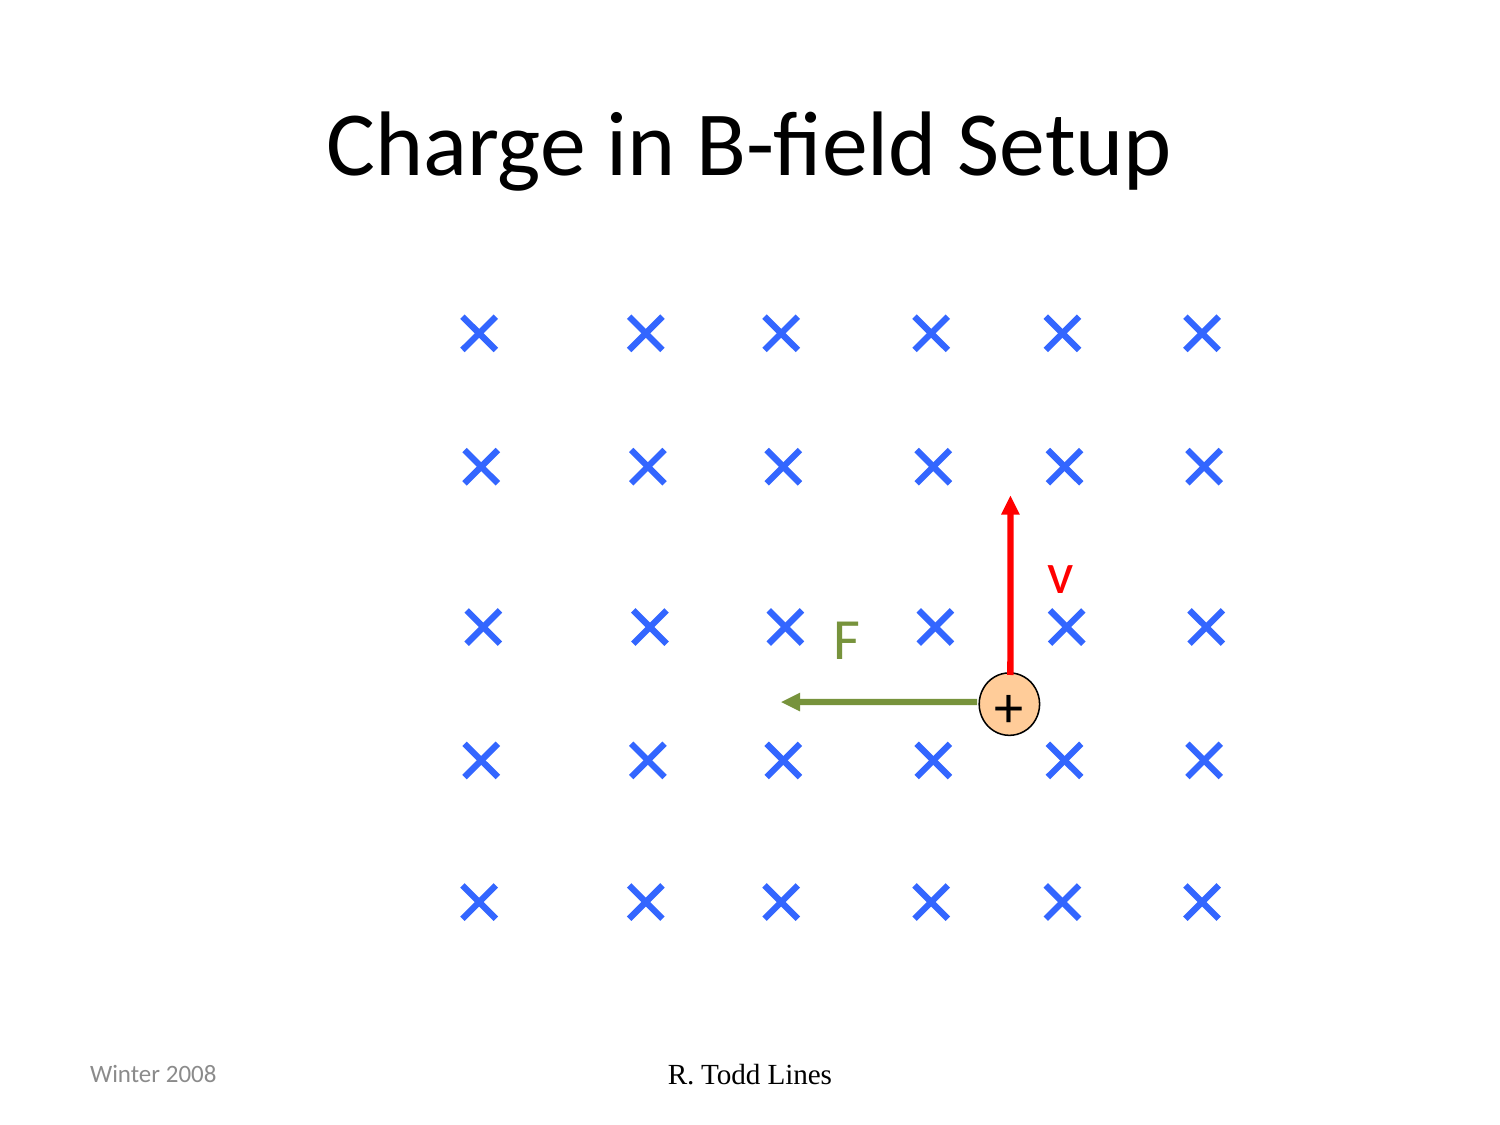

# Charge in B-field Setup

v

+

F

Winter 2008
R. Todd Lines